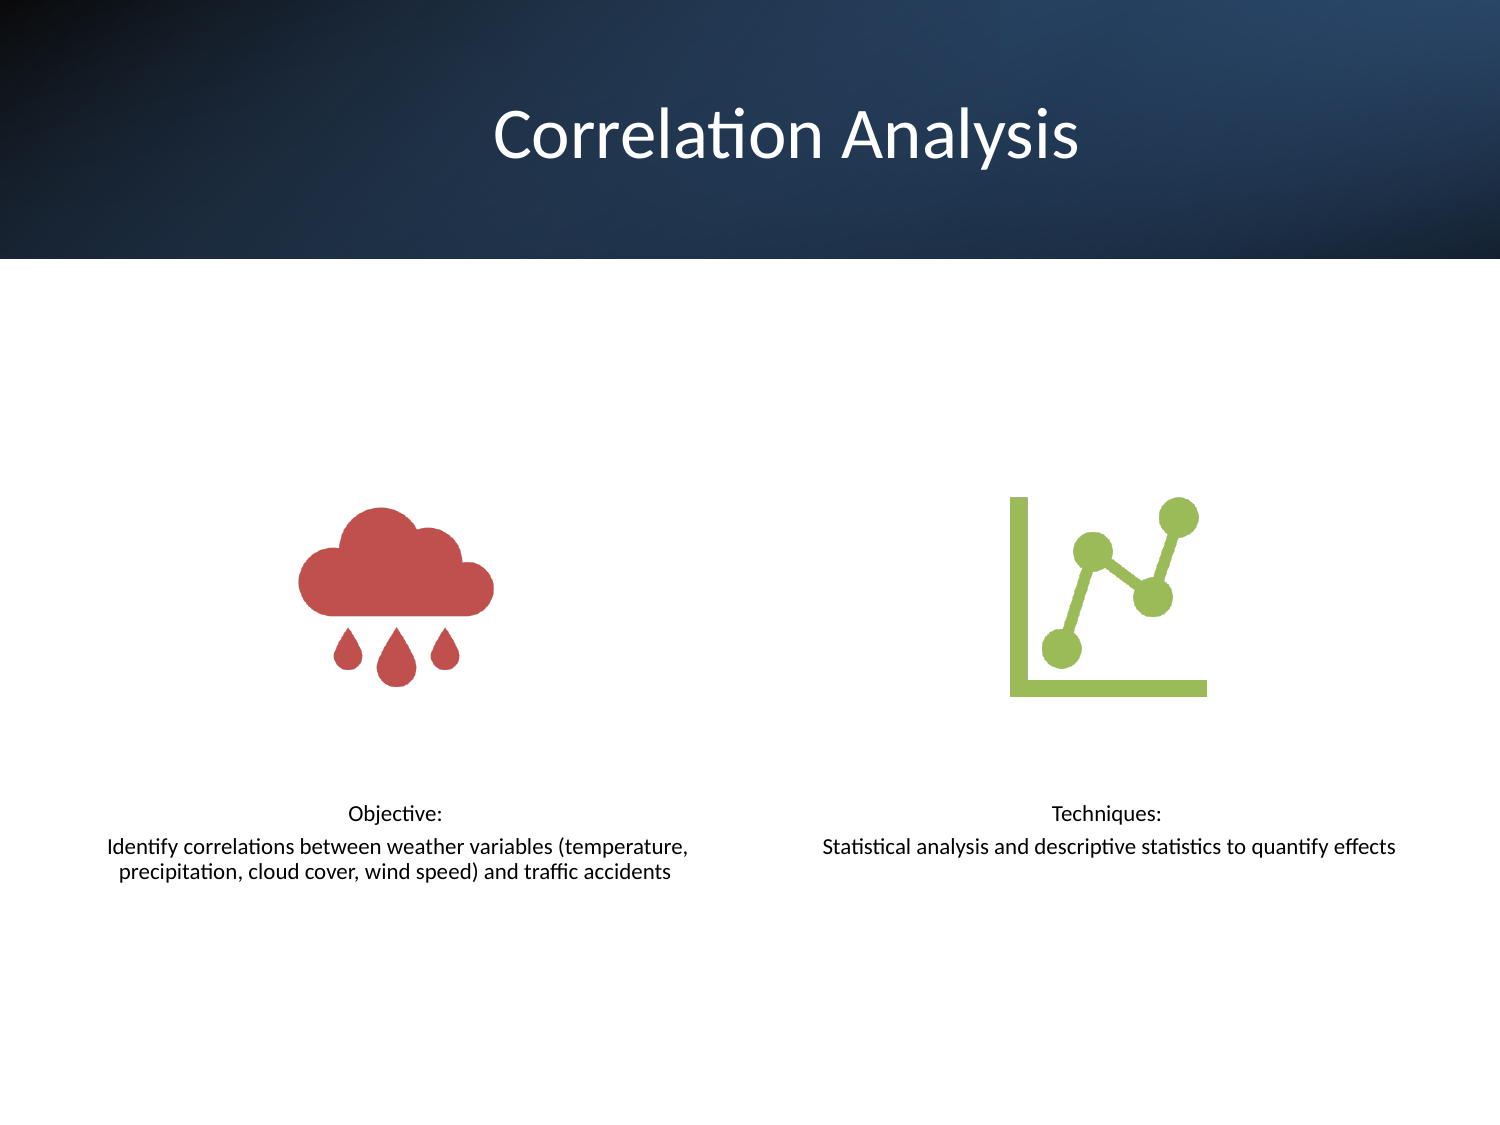

# Correlation Analysis
Objective:
 Identify correlations between weather variables (temperature, precipitation, cloud cover, wind speed) and traffic accidents
Techniques:
 Statistical analysis and descriptive statistics to quantify effects